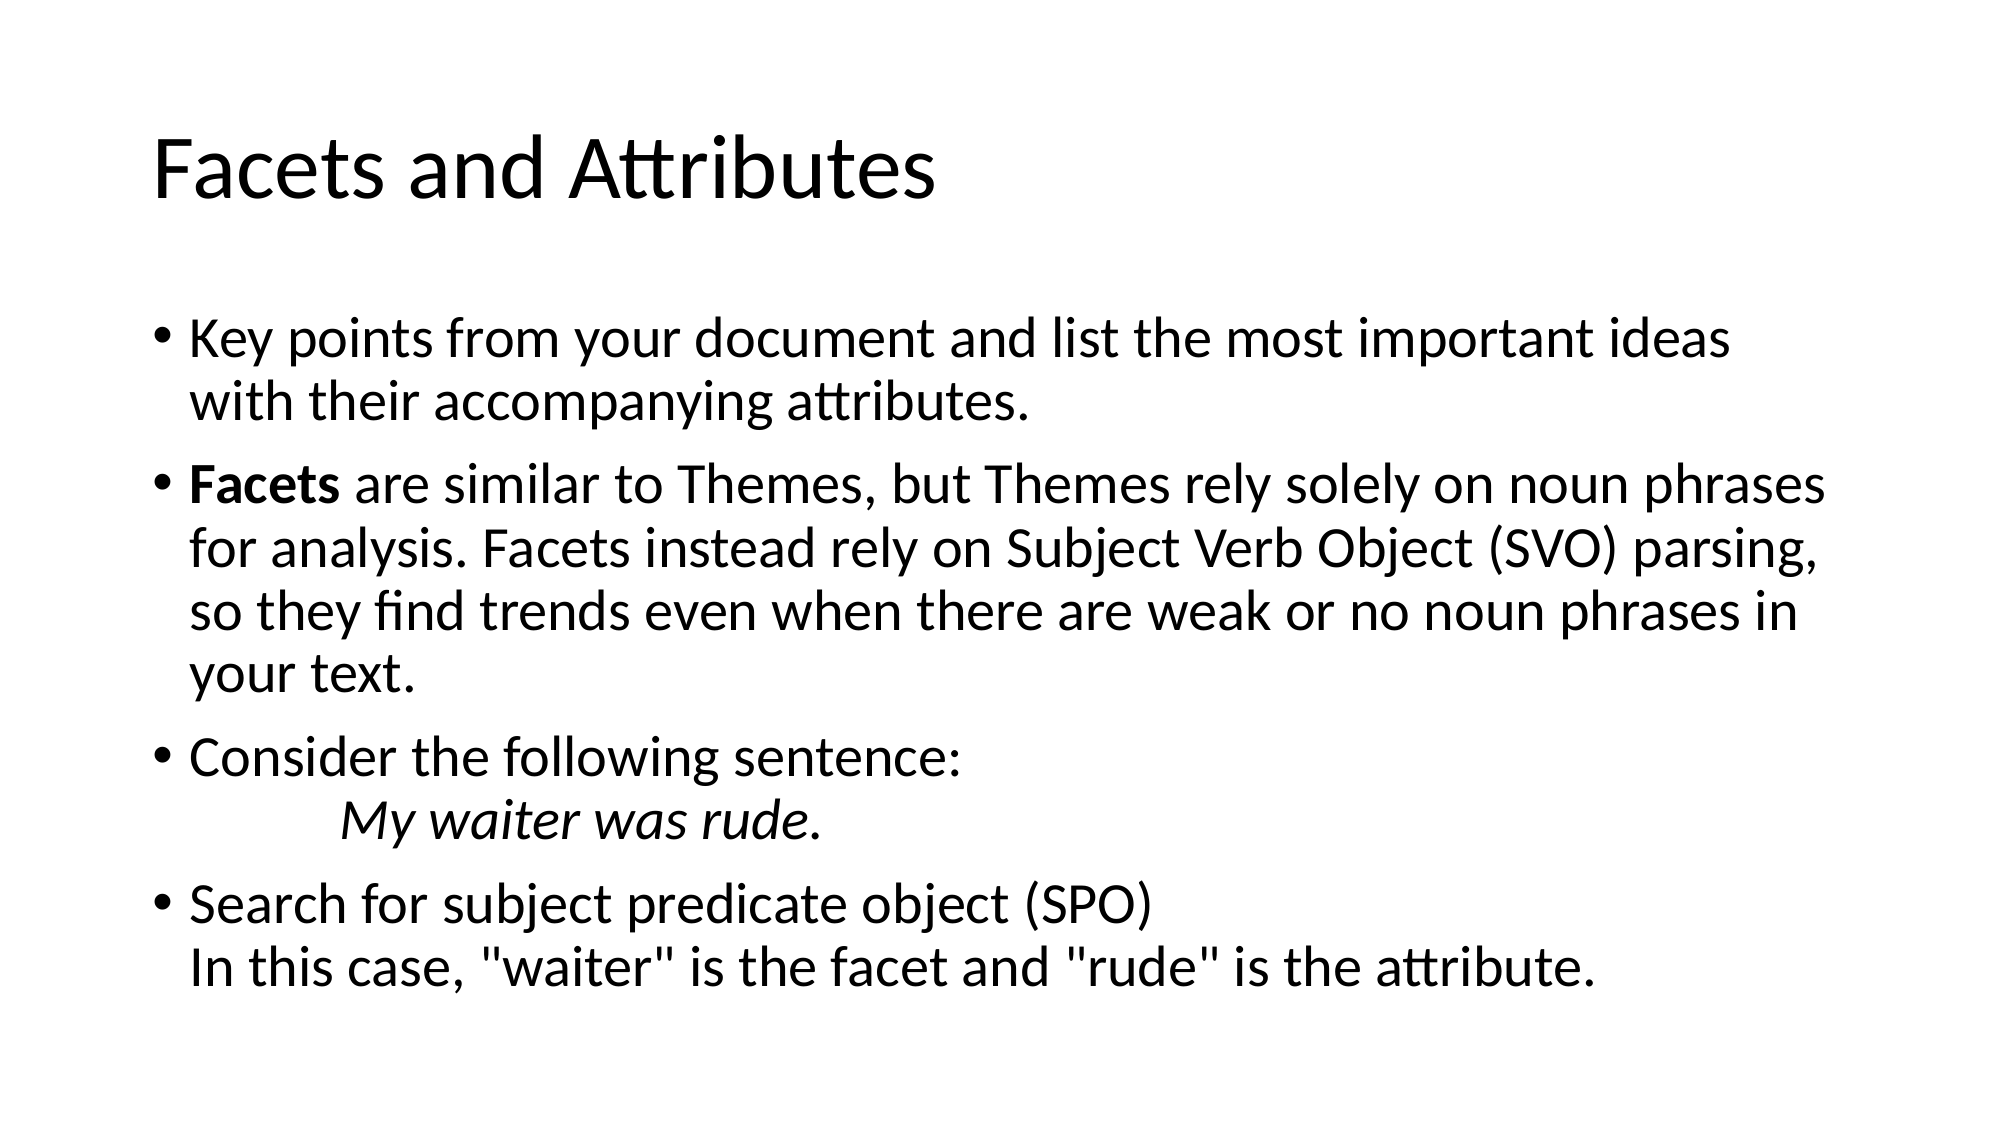

# Facets and Attributes
Key points from your document and list the most important ideas with their accompanying attributes.
Facets are similar to Themes, but Themes rely solely on noun phrases for analysis. Facets instead rely on Subject Verb Object (SVO) parsing, so they find trends even when there are weak or no noun phrases in your text.
Consider the following sentence:
	My waiter was rude.
Search for subject predicate object (SPO)
In this case, "waiter" is the facet and "rude" is the attribute.